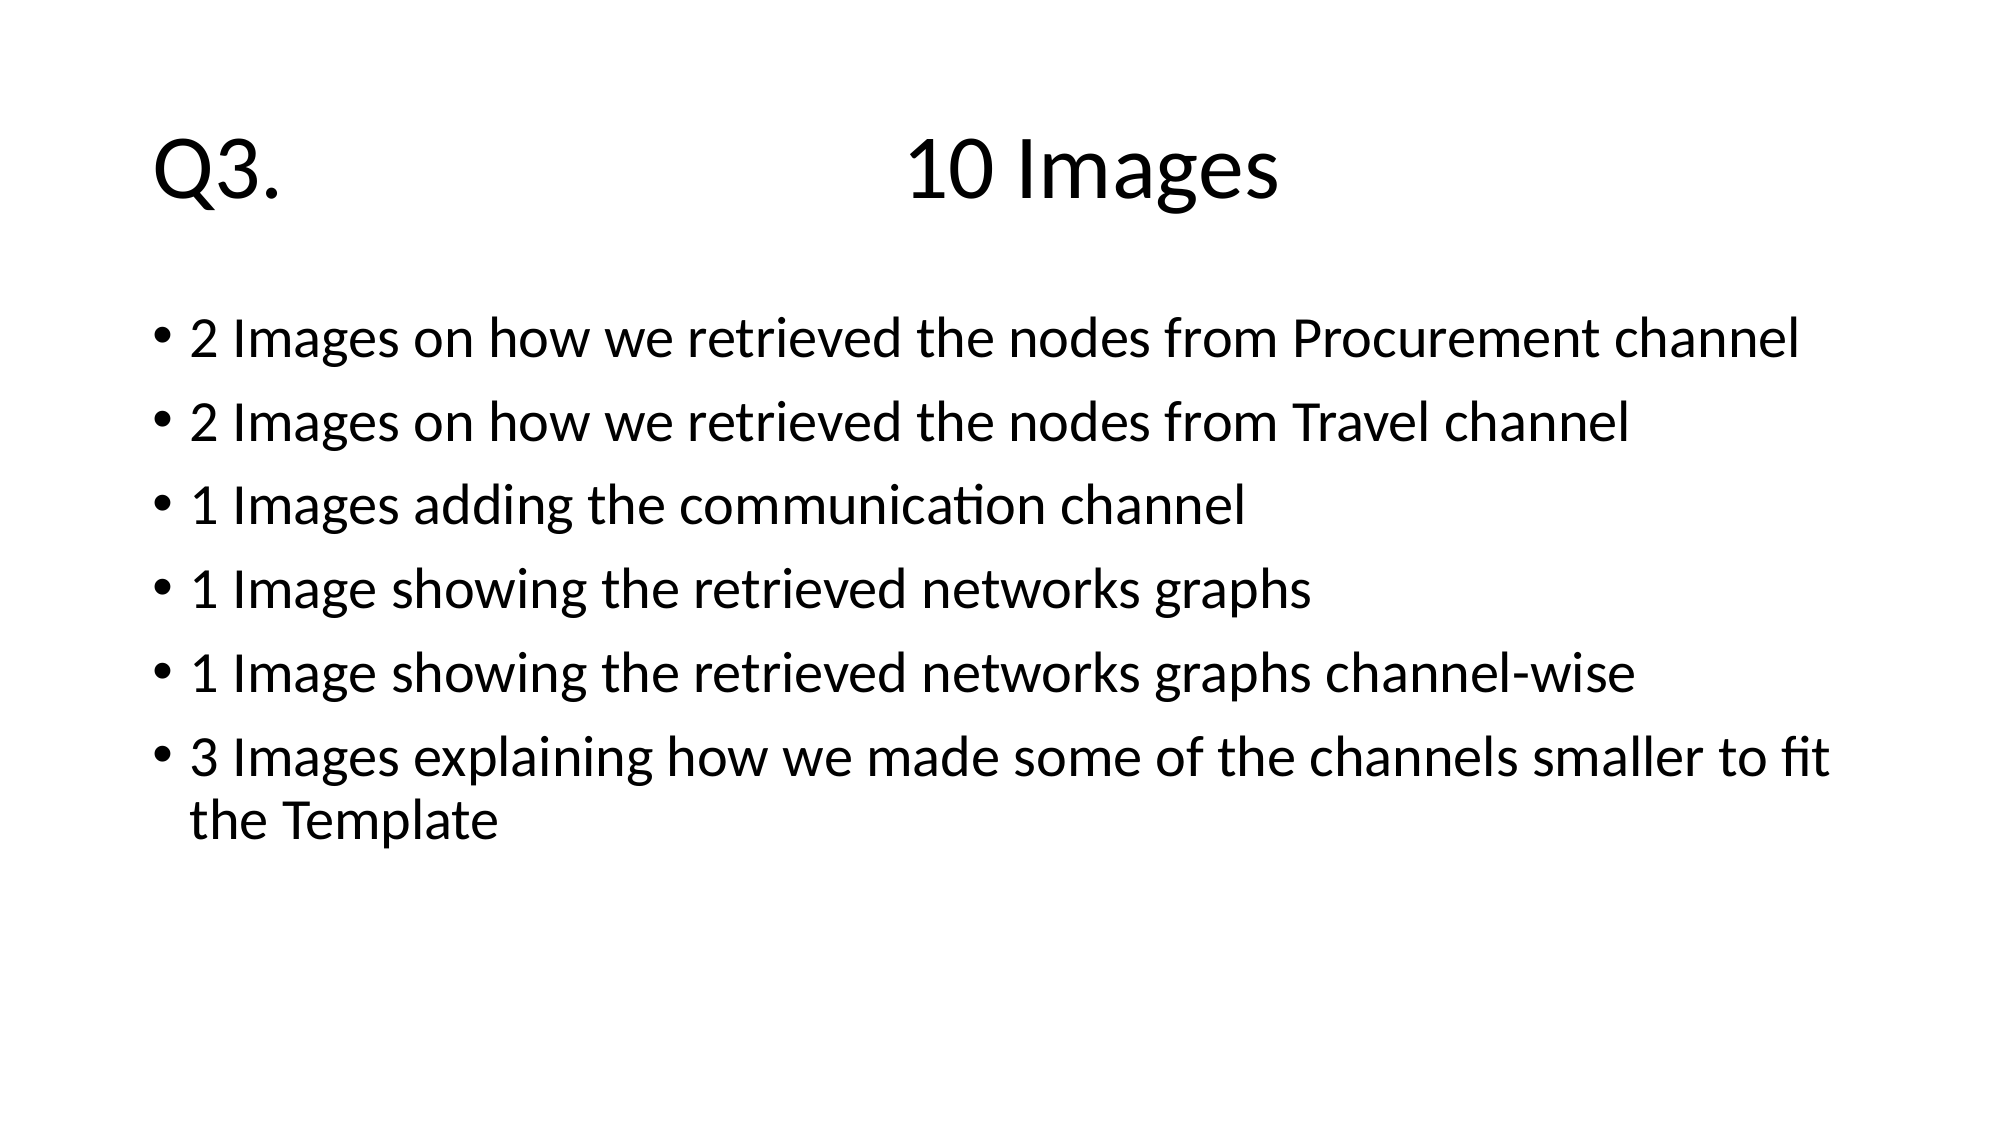

# Q3.					10 Images
2 Images on how we retrieved the nodes from Procurement channel
2 Images on how we retrieved the nodes from Travel channel
1 Images adding the communication channel
1 Image showing the retrieved networks graphs
1 Image showing the retrieved networks graphs channel-wise
3 Images explaining how we made some of the channels smaller to fit the Template